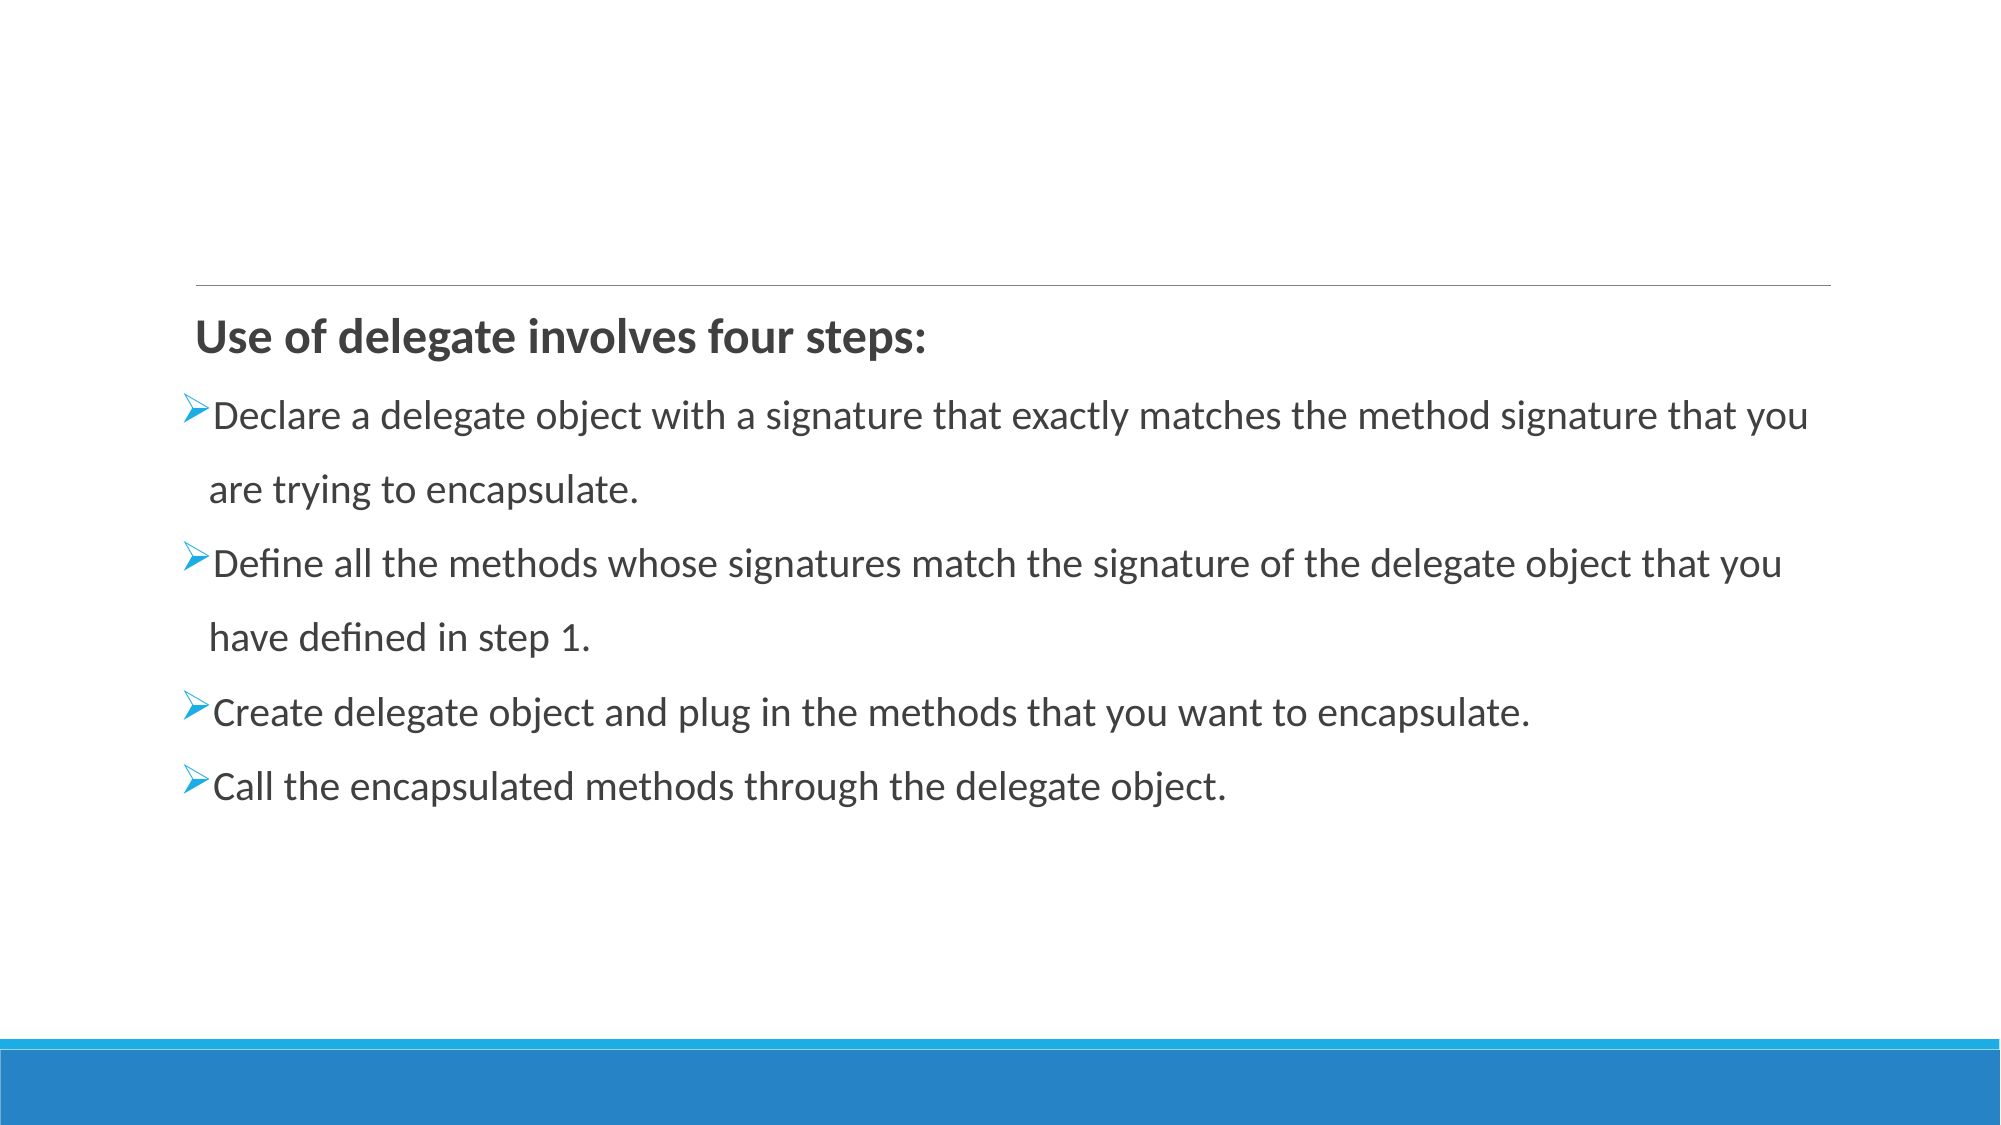

#
Use of delegate involves four steps:
Declare a delegate object with a signature that exactly matches the method signature that you
   are trying to encapsulate.
Define all the methods whose signatures match the signature of the delegate object that you
   have defined in step 1.
Create delegate object and plug in the methods that you want to encapsulate.
Call the encapsulated methods through the delegate object.